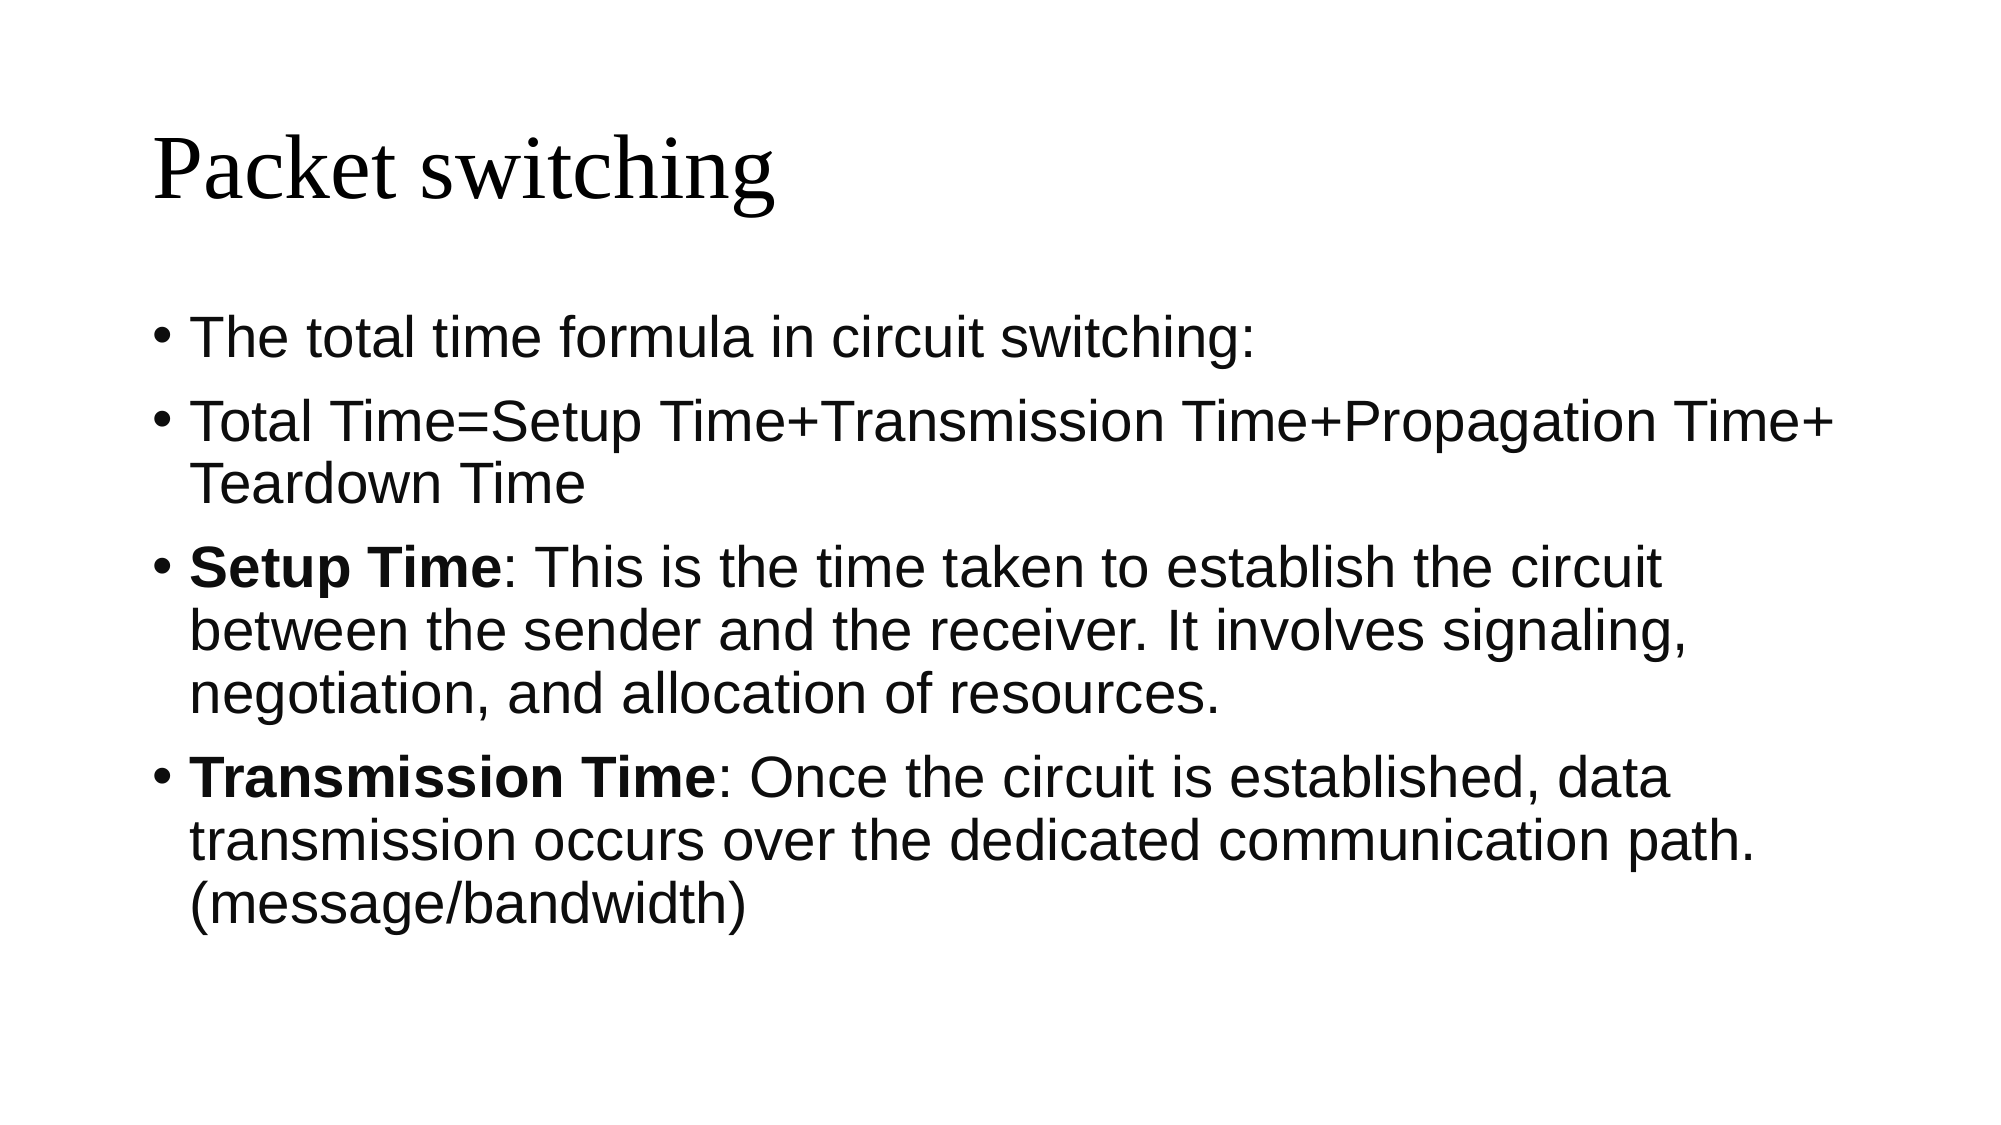

# Packet switching
The total time formula in circuit switching:
Total Time=Setup Time+Transmission Time+Propagation Time+Teardown Time
Setup Time: This is the time taken to establish the circuit between the sender and the receiver. It involves signaling, negotiation, and allocation of resources.
Transmission Time: Once the circuit is established, data transmission occurs over the dedicated communication path. (message/bandwidth)